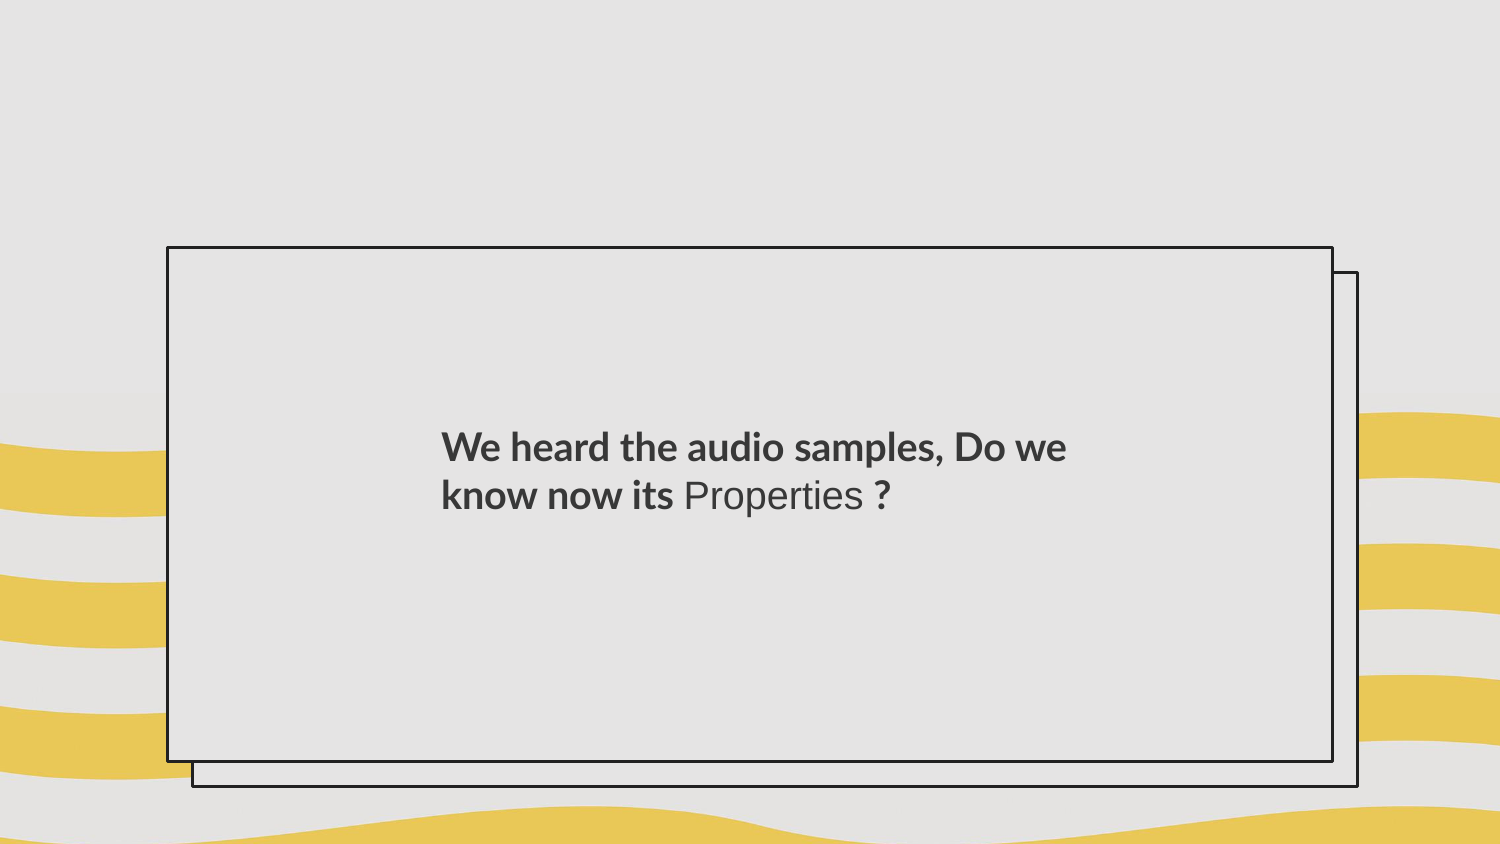

We heard the audio samples, Do we know now its Properties ?